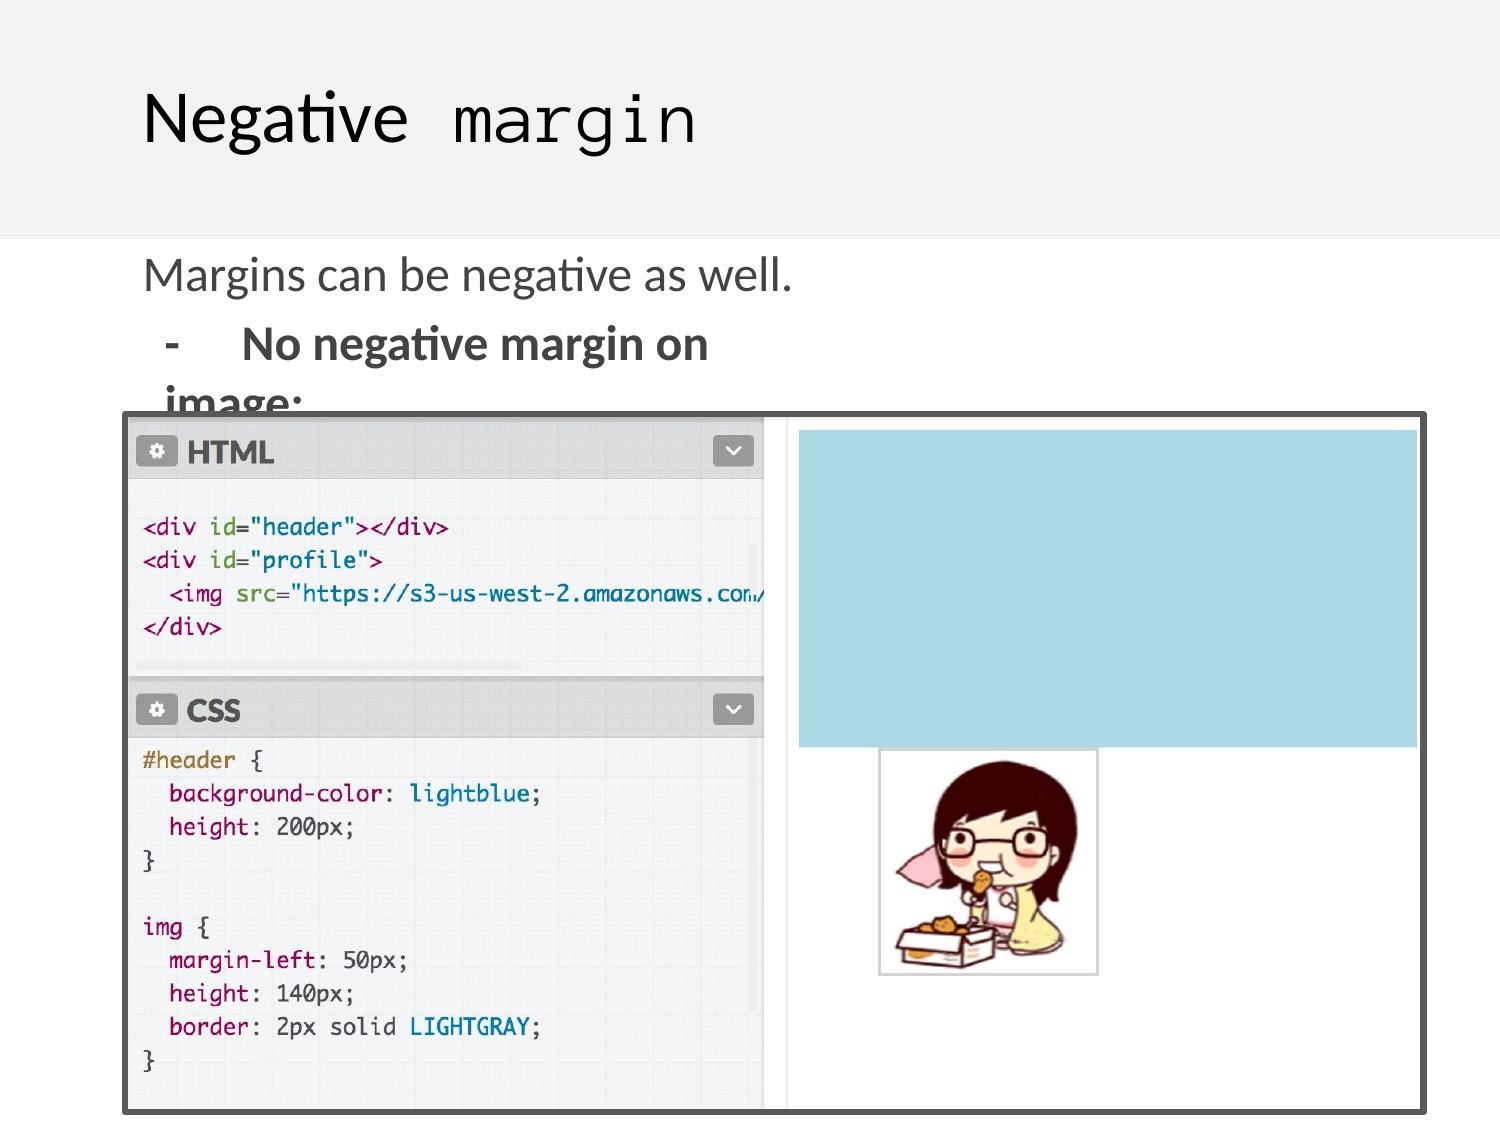

# Negative	margin
Margins can be negative as well.
-	No negative margin on image: